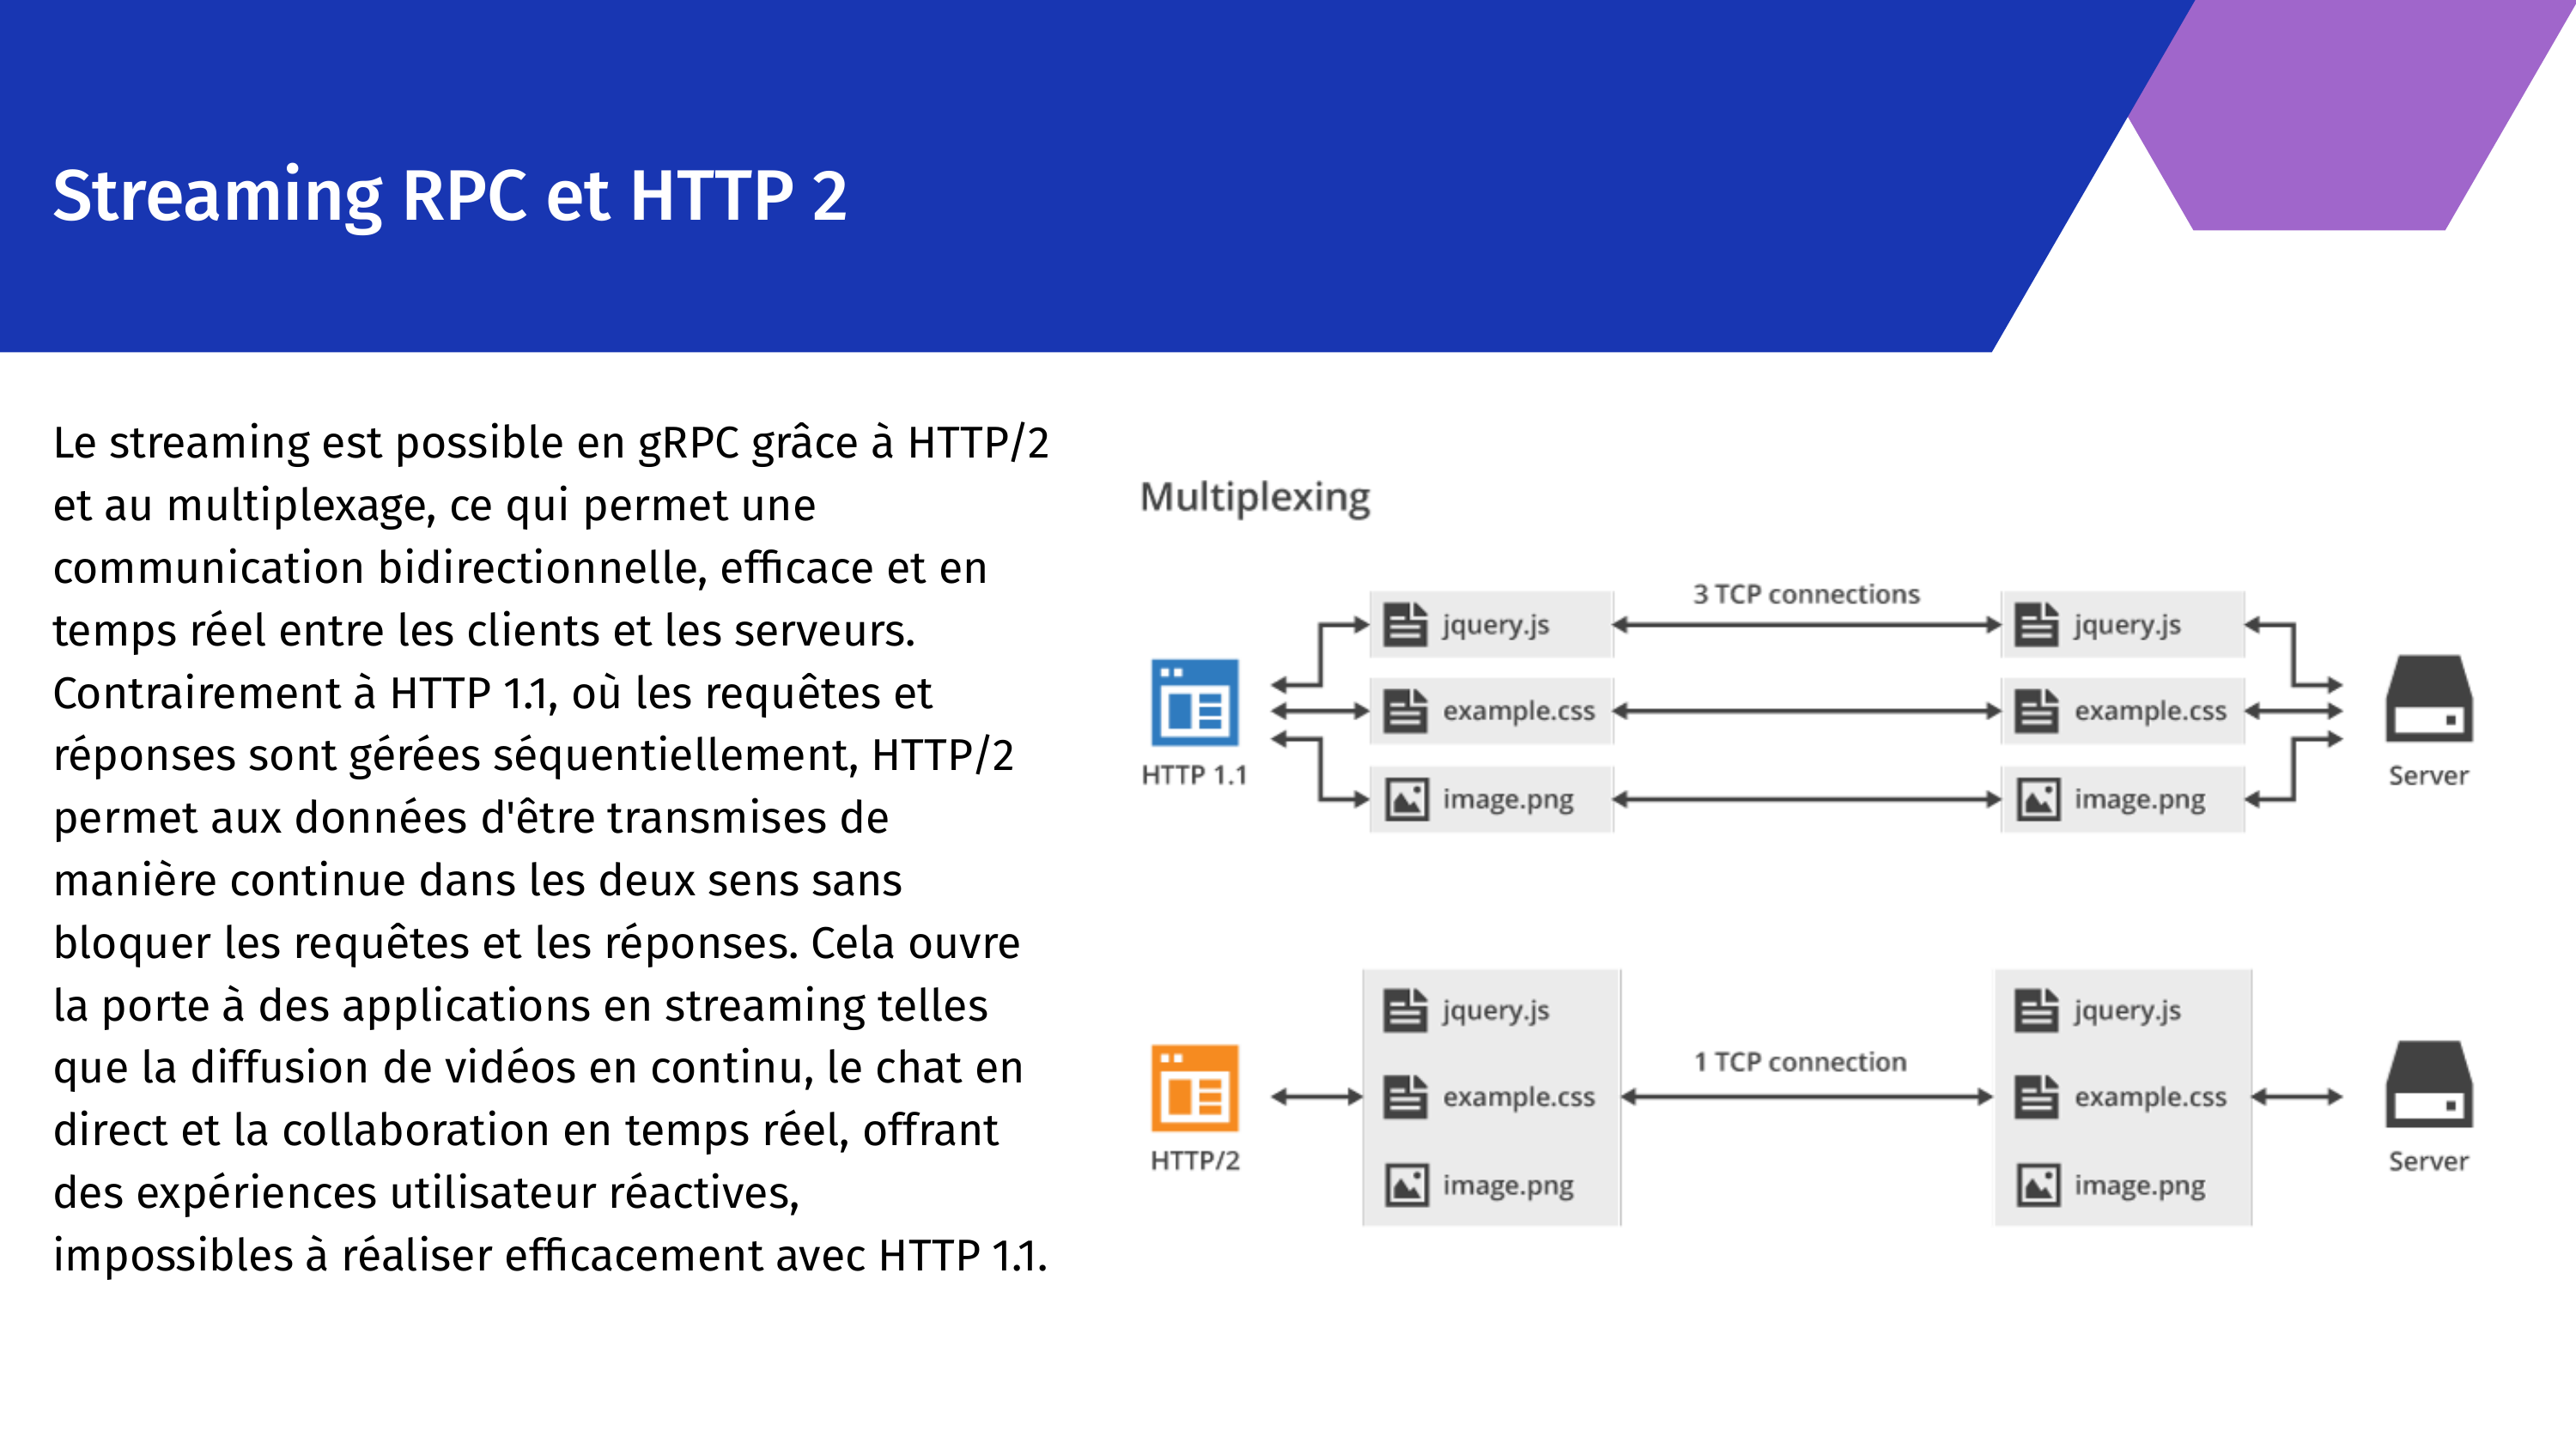

Streaming RPC et HTTP 2
Le streaming est possible en gRPC grâce à HTTP/2 et au multiplexage, ce qui permet une communication bidirectionnelle, efficace et en temps réel entre les clients et les serveurs. Contrairement à HTTP 1.1, où les requêtes et réponses sont gérées séquentiellement, HTTP/2 permet aux données d'être transmises de manière continue dans les deux sens sans bloquer les requêtes et les réponses. Cela ouvre la porte à des applications en streaming telles que la diffusion de vidéos en continu, le chat en direct et la collaboration en temps réel, offrant des expériences utilisateur réactives, impossibles à réaliser efficacement avec HTTP 1.1.